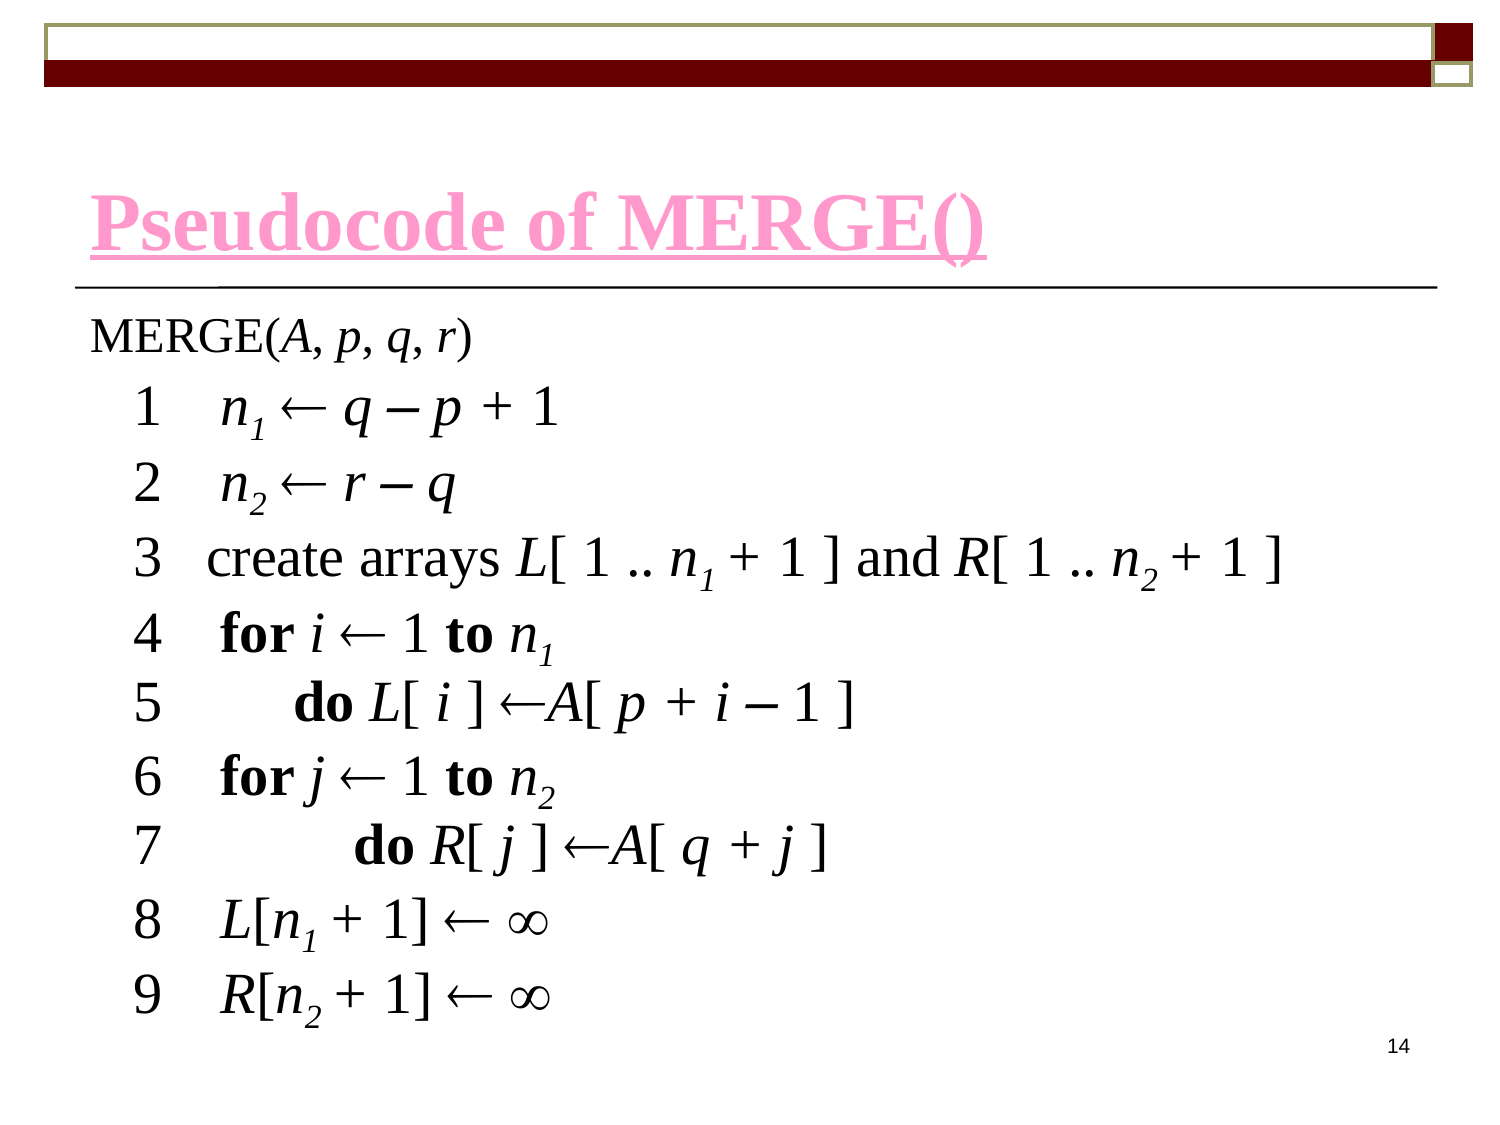

# Pseudocode of MERGE()
MERGE(A, p, q, r)
   1    n1 ← q – p + 1
   2    n2 ← r – q
   3   create arrays L[ 1 .. n1 + 1 ] and R[ 1 .. n2 + 1 ]
   4    for i ← 1 to n1
   5         do L[ i ] ←A[ p + i – 1 ]
   6    for j ← 1 to n2
   7	    do R[ j ] ←A[ q + j ]
   8    L[n1 + 1] ← ∞
   9    R[n2 + 1] ← ∞
14